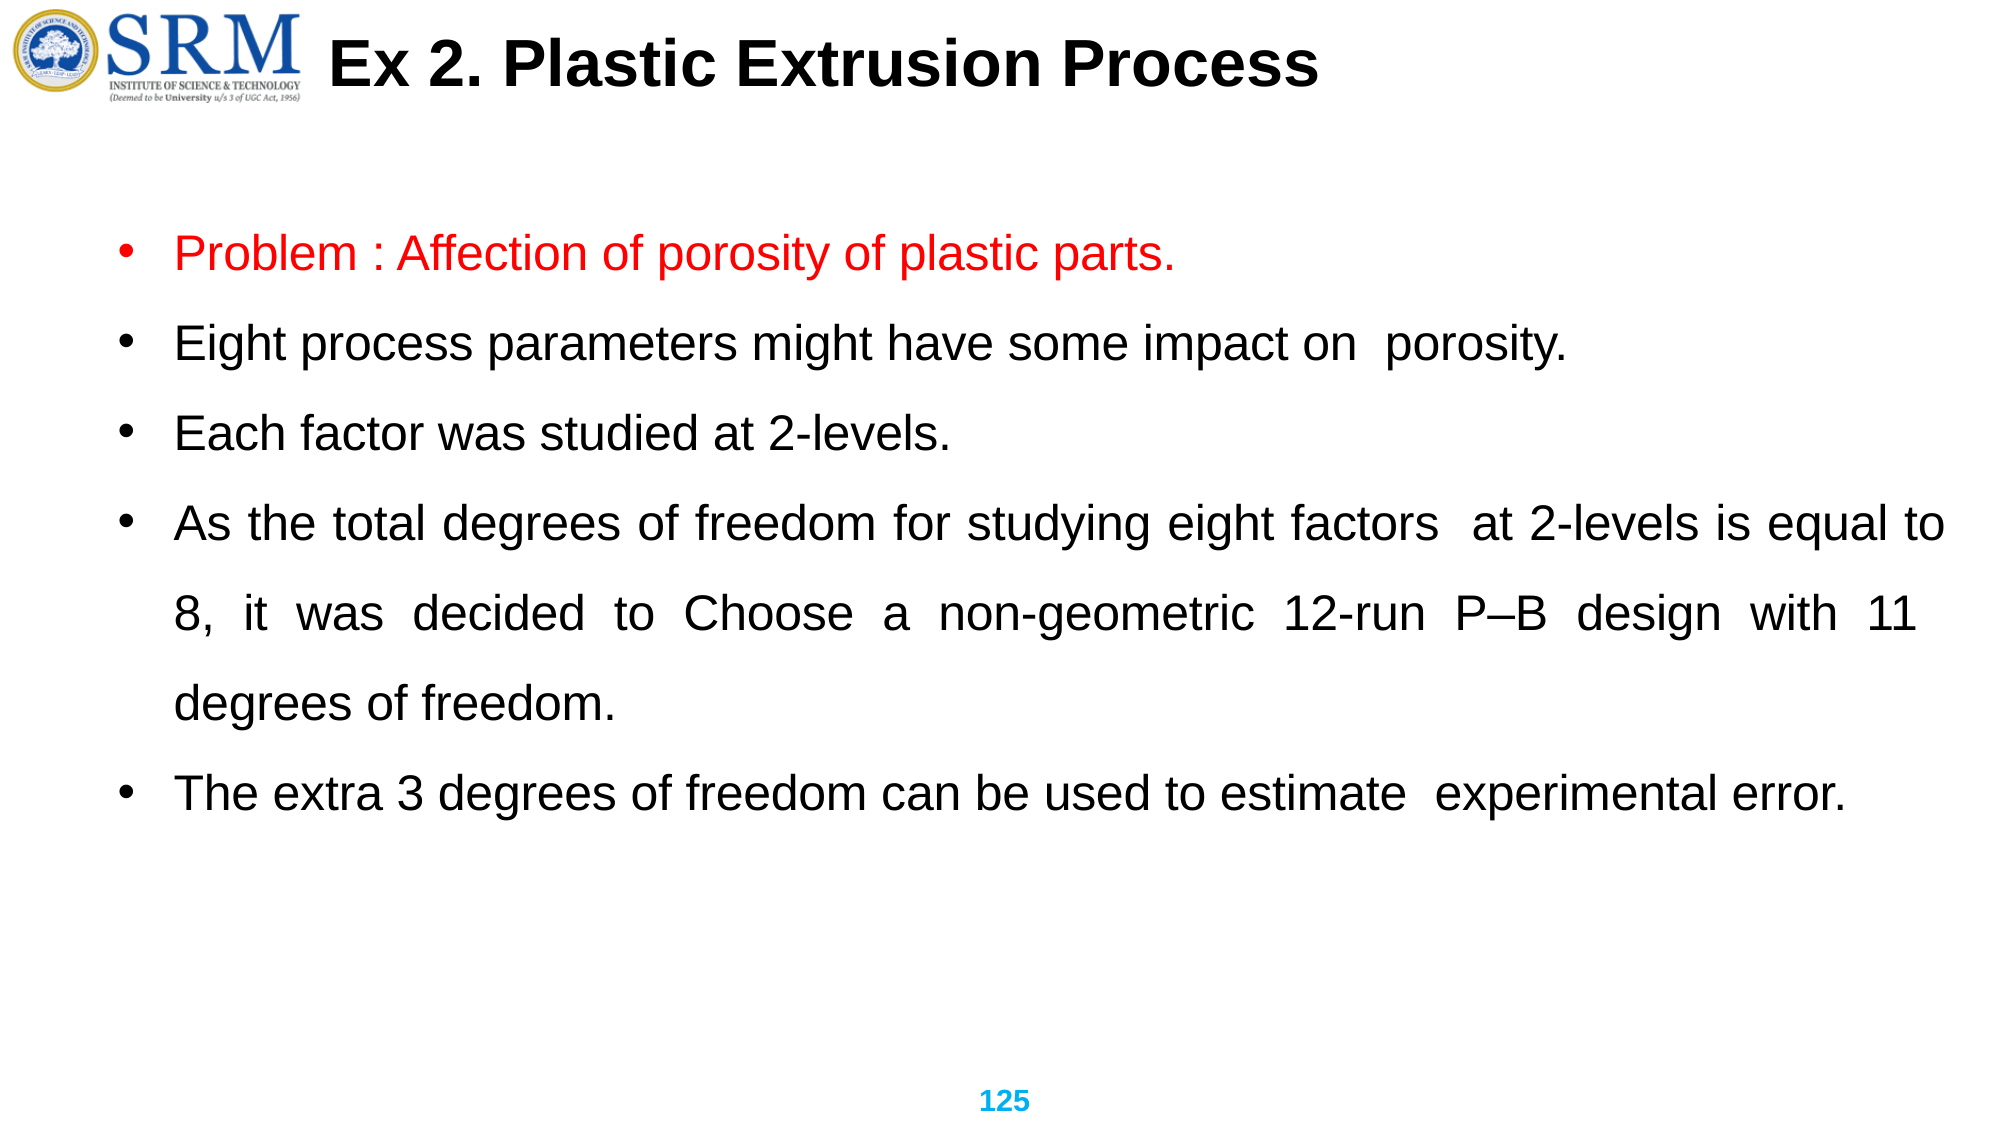

# Ex 2. Plastic Extrusion Process
Problem : Affection of porosity of plastic parts.
Eight process parameters might have some impact on  porosity.
Each factor was studied at 2-levels.
As the total degrees of freedom for studying eight factors  at 2-levels is equal to 8, it was decided to Choose a non-geometric 12-run P–B design with 11  degrees of freedom.
The extra 3 degrees of freedom can be used to estimate  experimental error.
125